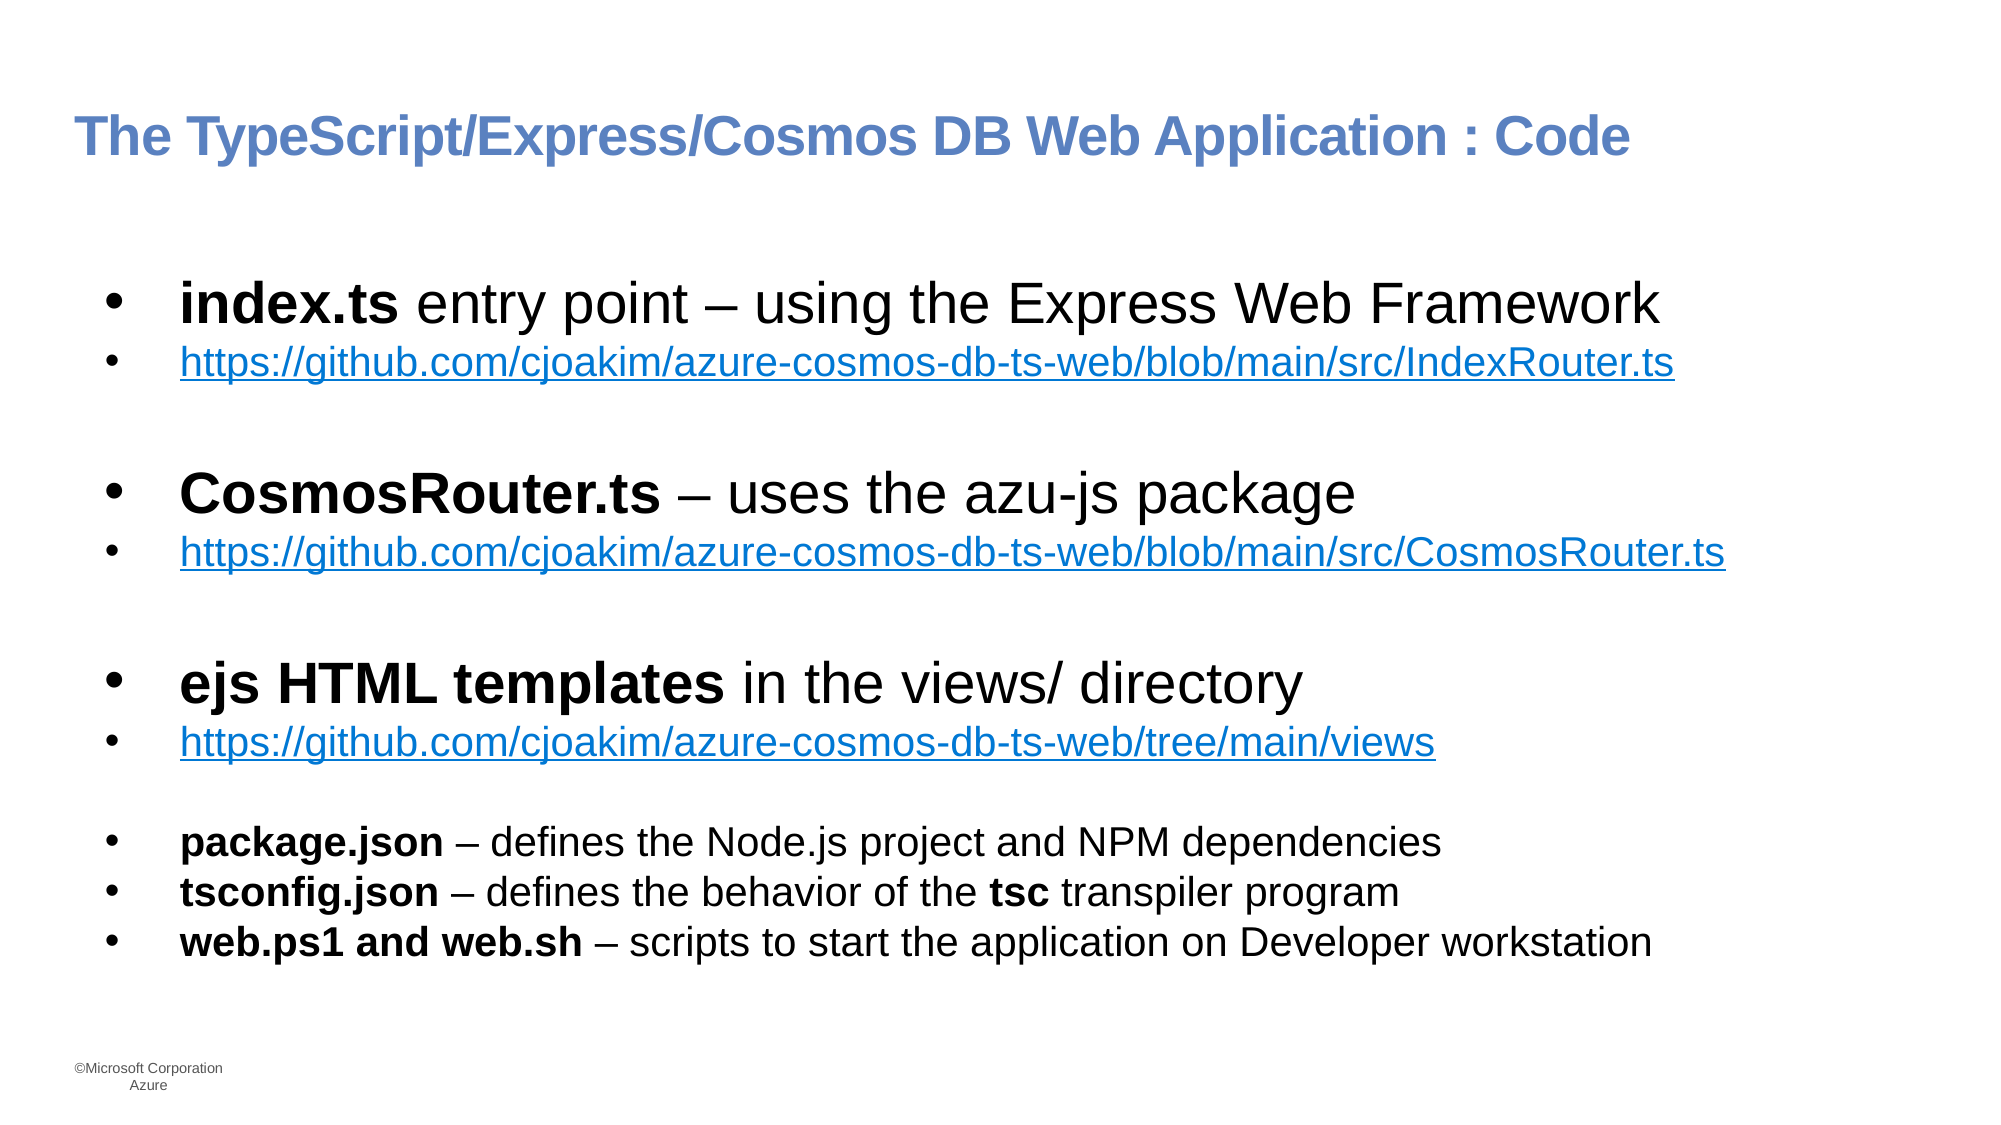

# The TypeScript/Express/Cosmos DB Web Application : Code

index.ts entry point – using the Express Web Framework
https://github.com/cjoakim/azure-cosmos-db-ts-web/blob/main/src/IndexRouter.ts

CosmosRouter.ts – uses the azu-js package
https://github.com/cjoakim/azure-cosmos-db-ts-web/blob/main/src/CosmosRouter.ts

ejs HTML templates in the views/ directory
https://github.com/cjoakim/azure-cosmos-db-ts-web/tree/main/views

package.json – defines the Node.js project and NPM dependencies
tsconfig.json – defines the behavior of the tsc transpiler program
web.ps1 and web.sh – scripts to start the application on Developer workstation